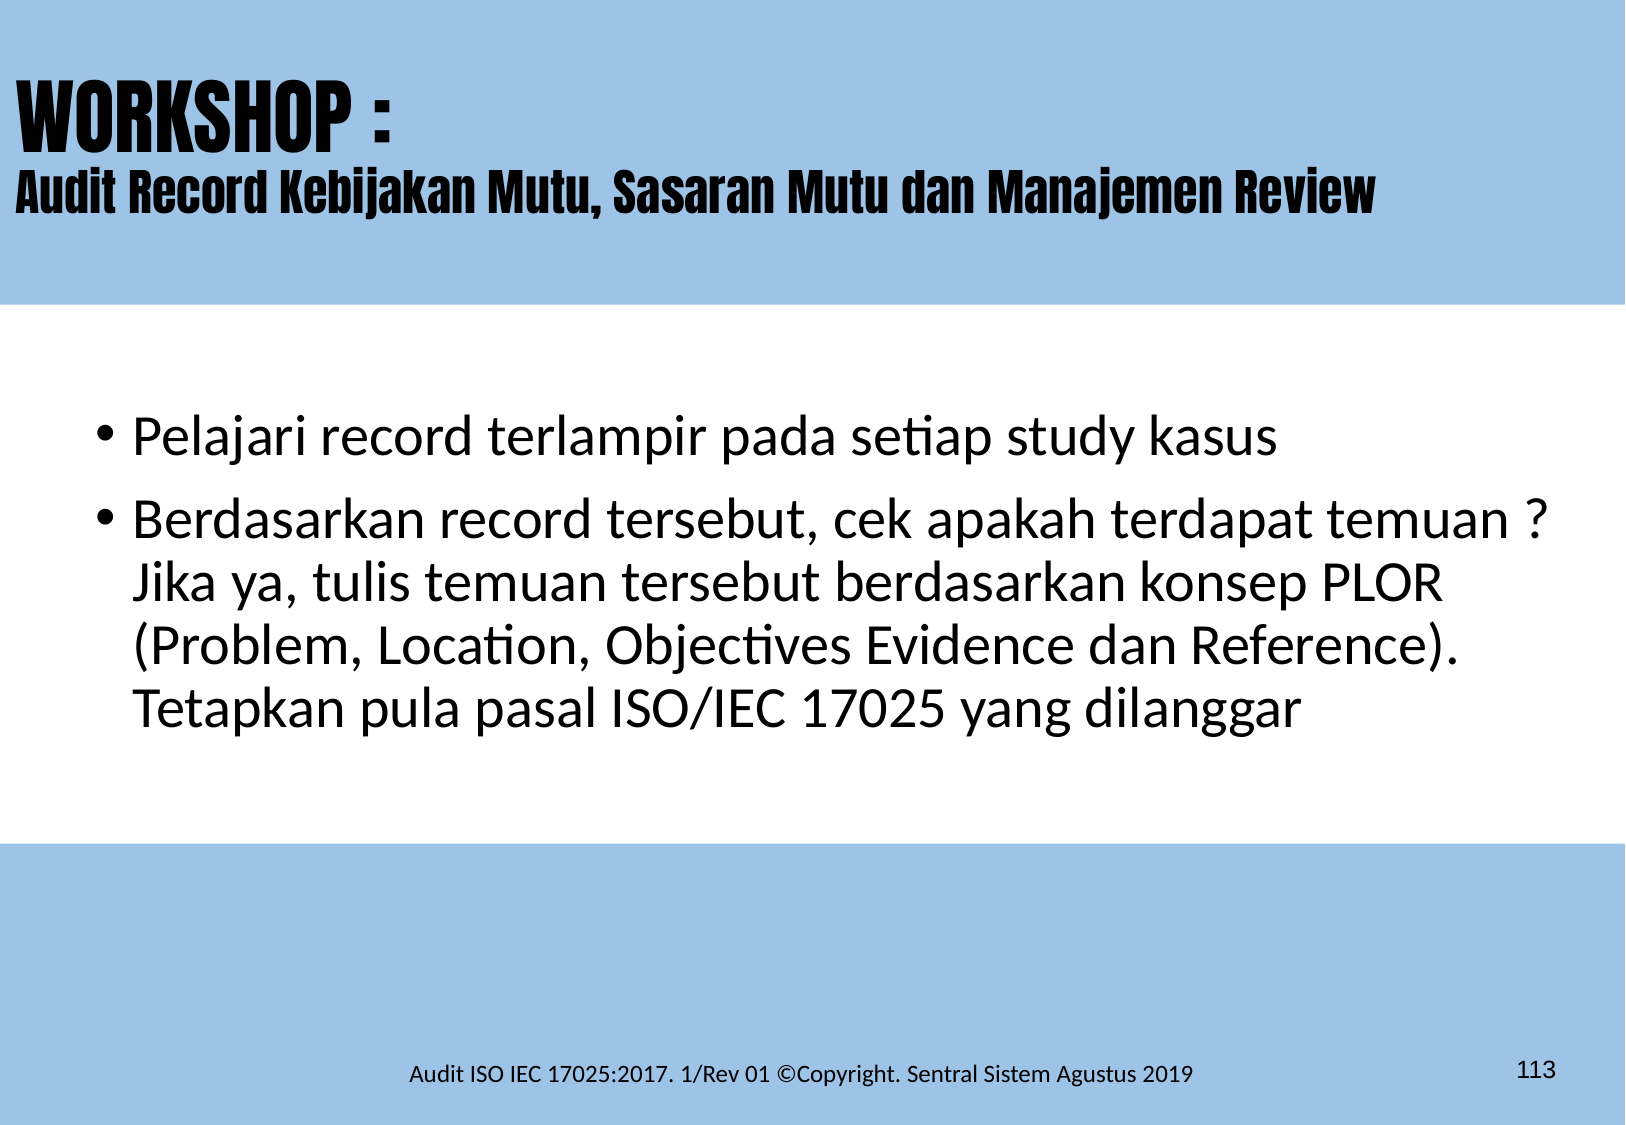

# WORKSHOP : Audit Record Kebijakan Mutu, Sasaran Mutu dan Manajemen Review
Pelajari record terlampir pada setiap study kasus
Berdasarkan record tersebut, cek apakah terdapat temuan ? Jika ya, tulis temuan tersebut berdasarkan konsep PLOR (Problem, Location, Objectives Evidence dan Reference). Tetapkan pula pasal ISO/IEC 17025 yang dilanggar

Audit ISO IEC 17025:2017. 1/Rev 01 ©Copyright. Sentral Sistem Agustus 2019
113
113